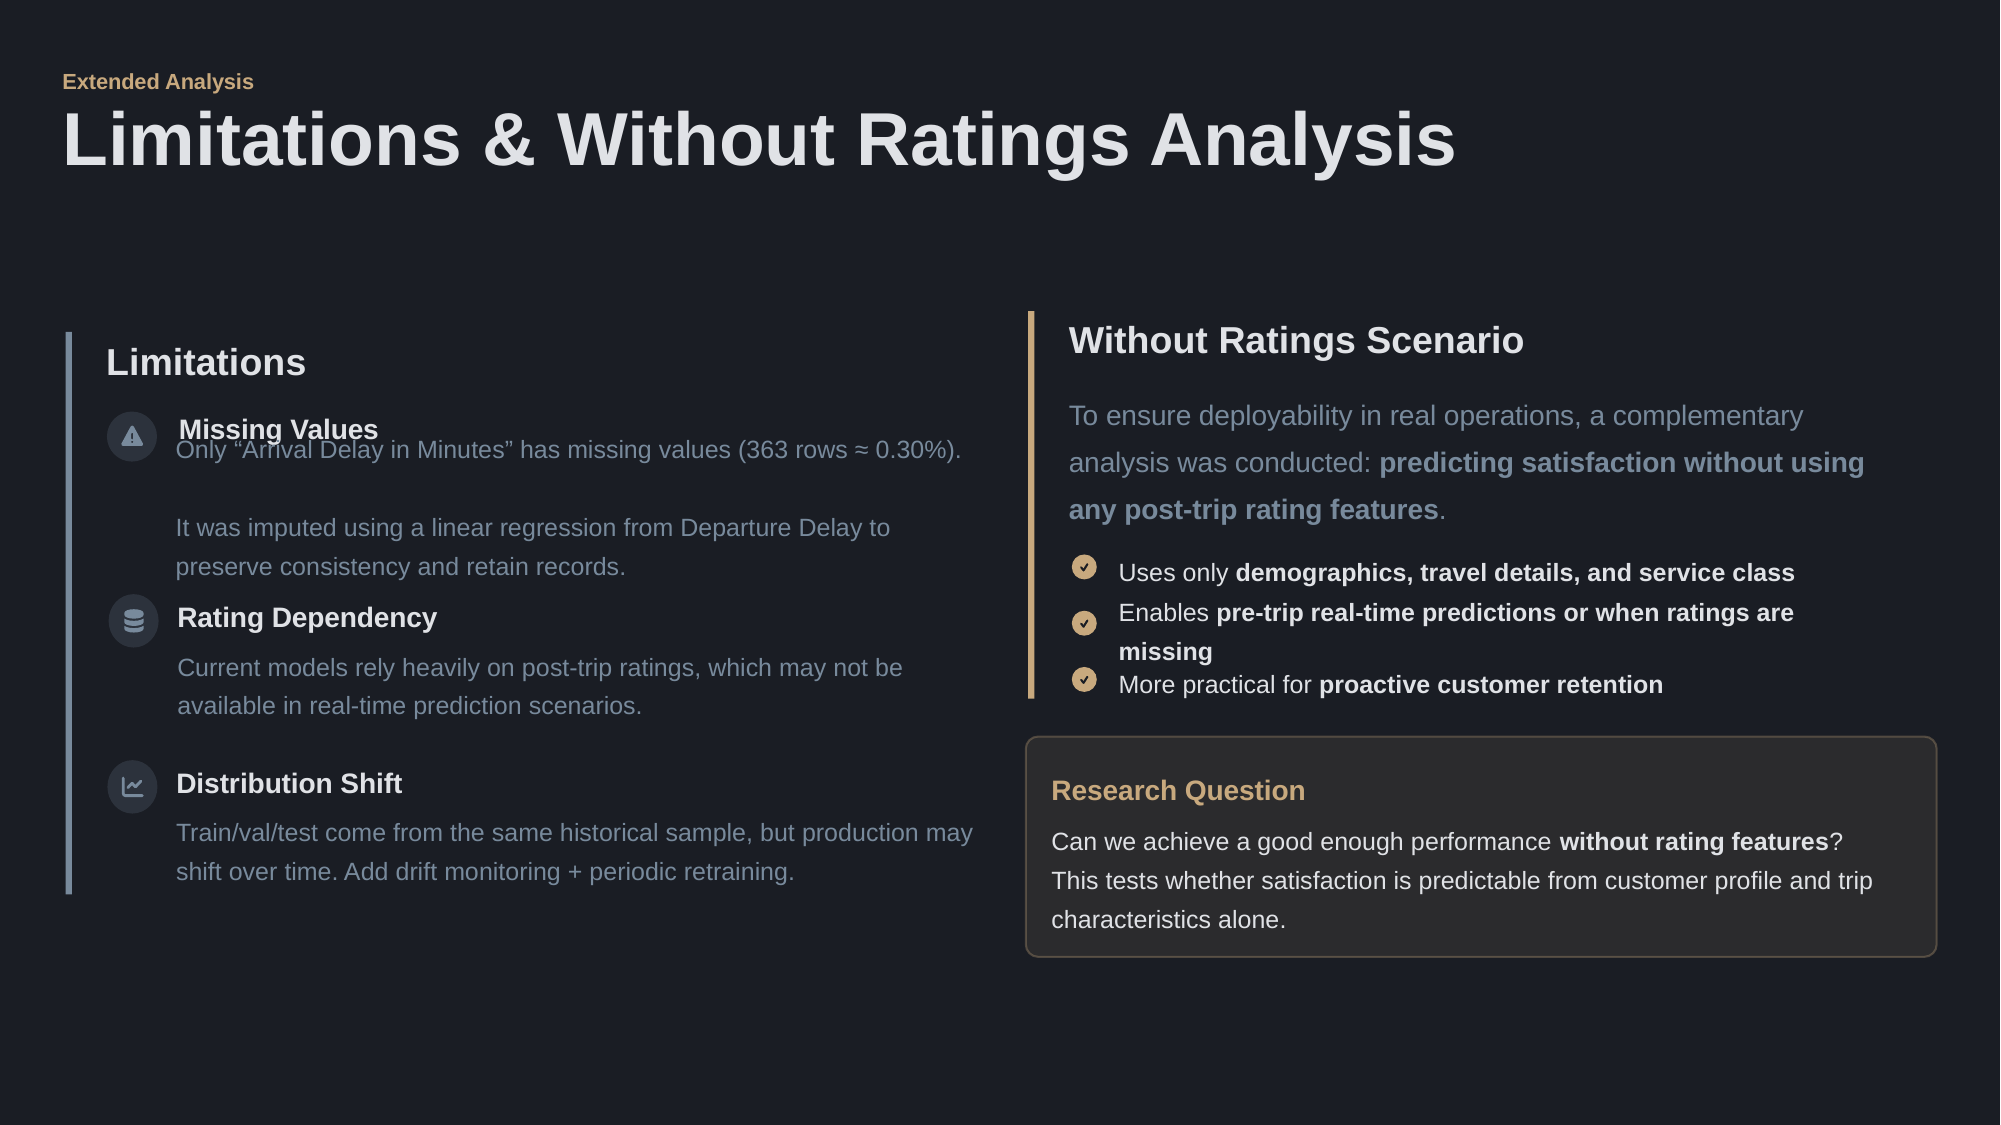

Extended Analysis
Limitations & Without Ratings Analysis

Without Ratings Scenario

Limitations
To ensure deployability in real operations, a complementary analysis was conducted: predicting satisfaction without using any post-trip rating features.
Missing Values

Only “Arrival Delay in Minutes” has missing values (363 rows ≈ 0.30%).
It was imputed using a linear regression from Departure Delay to preserve consistency and retain records.
Uses only demographics, travel details, and service class

Rating Dependency

Enables pre-trip real-time predictions or when ratings are missing

Current models rely heavily on post-trip ratings, which may not be available in real-time prediction scenarios.
More practical for proactive customer retention

Distribution Shift

Research Question

Train/val/test come from the same historical sample, but production may shift over time. Add drift monitoring + periodic retraining.
Can we achieve a good enough performance without rating features?
This tests whether satisfaction is predictable from customer profile and trip characteristics alone.